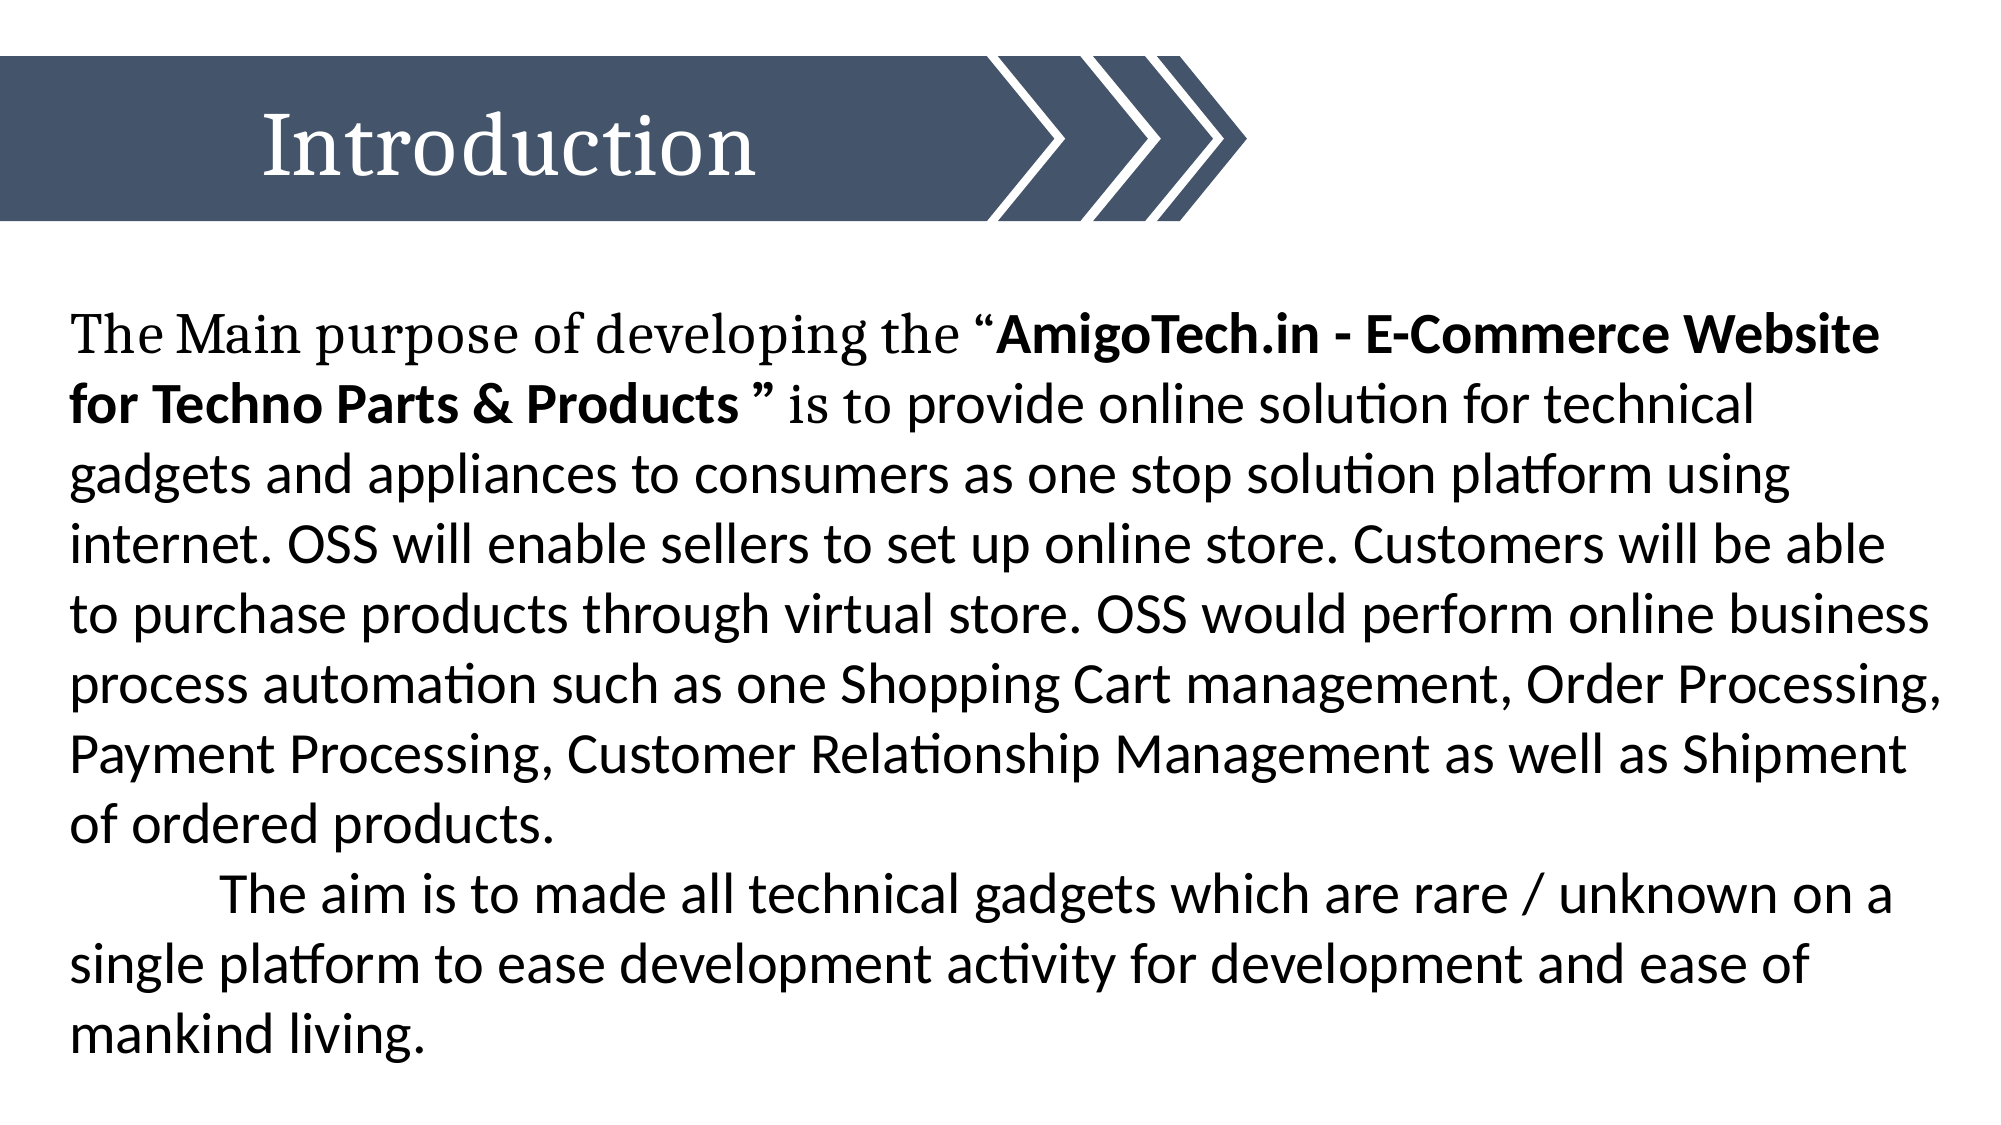

Introduction

The Main purpose of developing the “AmigoTech.in - E-Commerce Website for Techno Parts & Products ” is to provide online solution for technical gadgets and appliances to consumers as one stop solution platform using internet. OSS will enable sellers to set up online store. Customers will be able to purchase products through virtual store. OSS would perform online business process automation such as one Shopping Cart management, Order Processing, Payment Processing, Customer Relationship Management as well as Shipment of ordered products.
	The aim is to made all technical gadgets which are rare / unknown on a single platform to ease development activity for development and ease of mankind living.